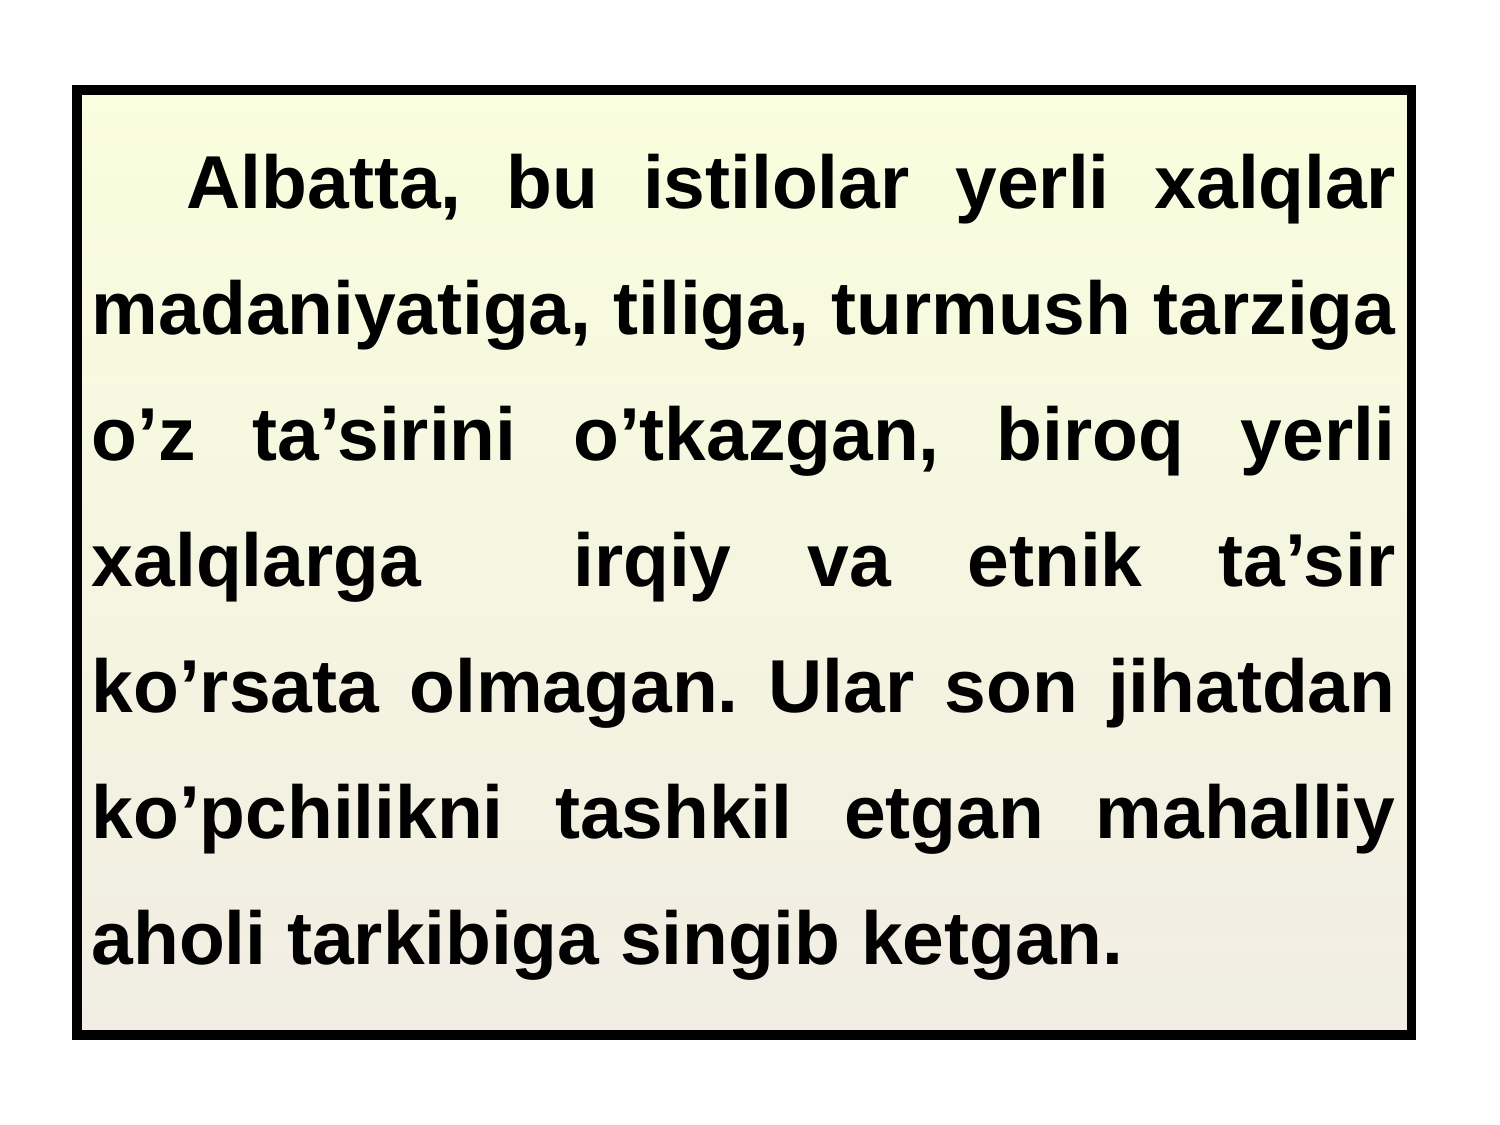

Albatta, bu istilolar yerli xalqlar madaniyatiga, tiliga, turmush tarziga o’z ta’sirini o’tkazgan, biroq yerli xalqlarga  irqiy va etnik ta’sir ko’rsata olmagan. Ular son jihatdan ko’pchilikni tashkil etgan mahalliy aholi tarkibiga singib ketgan.